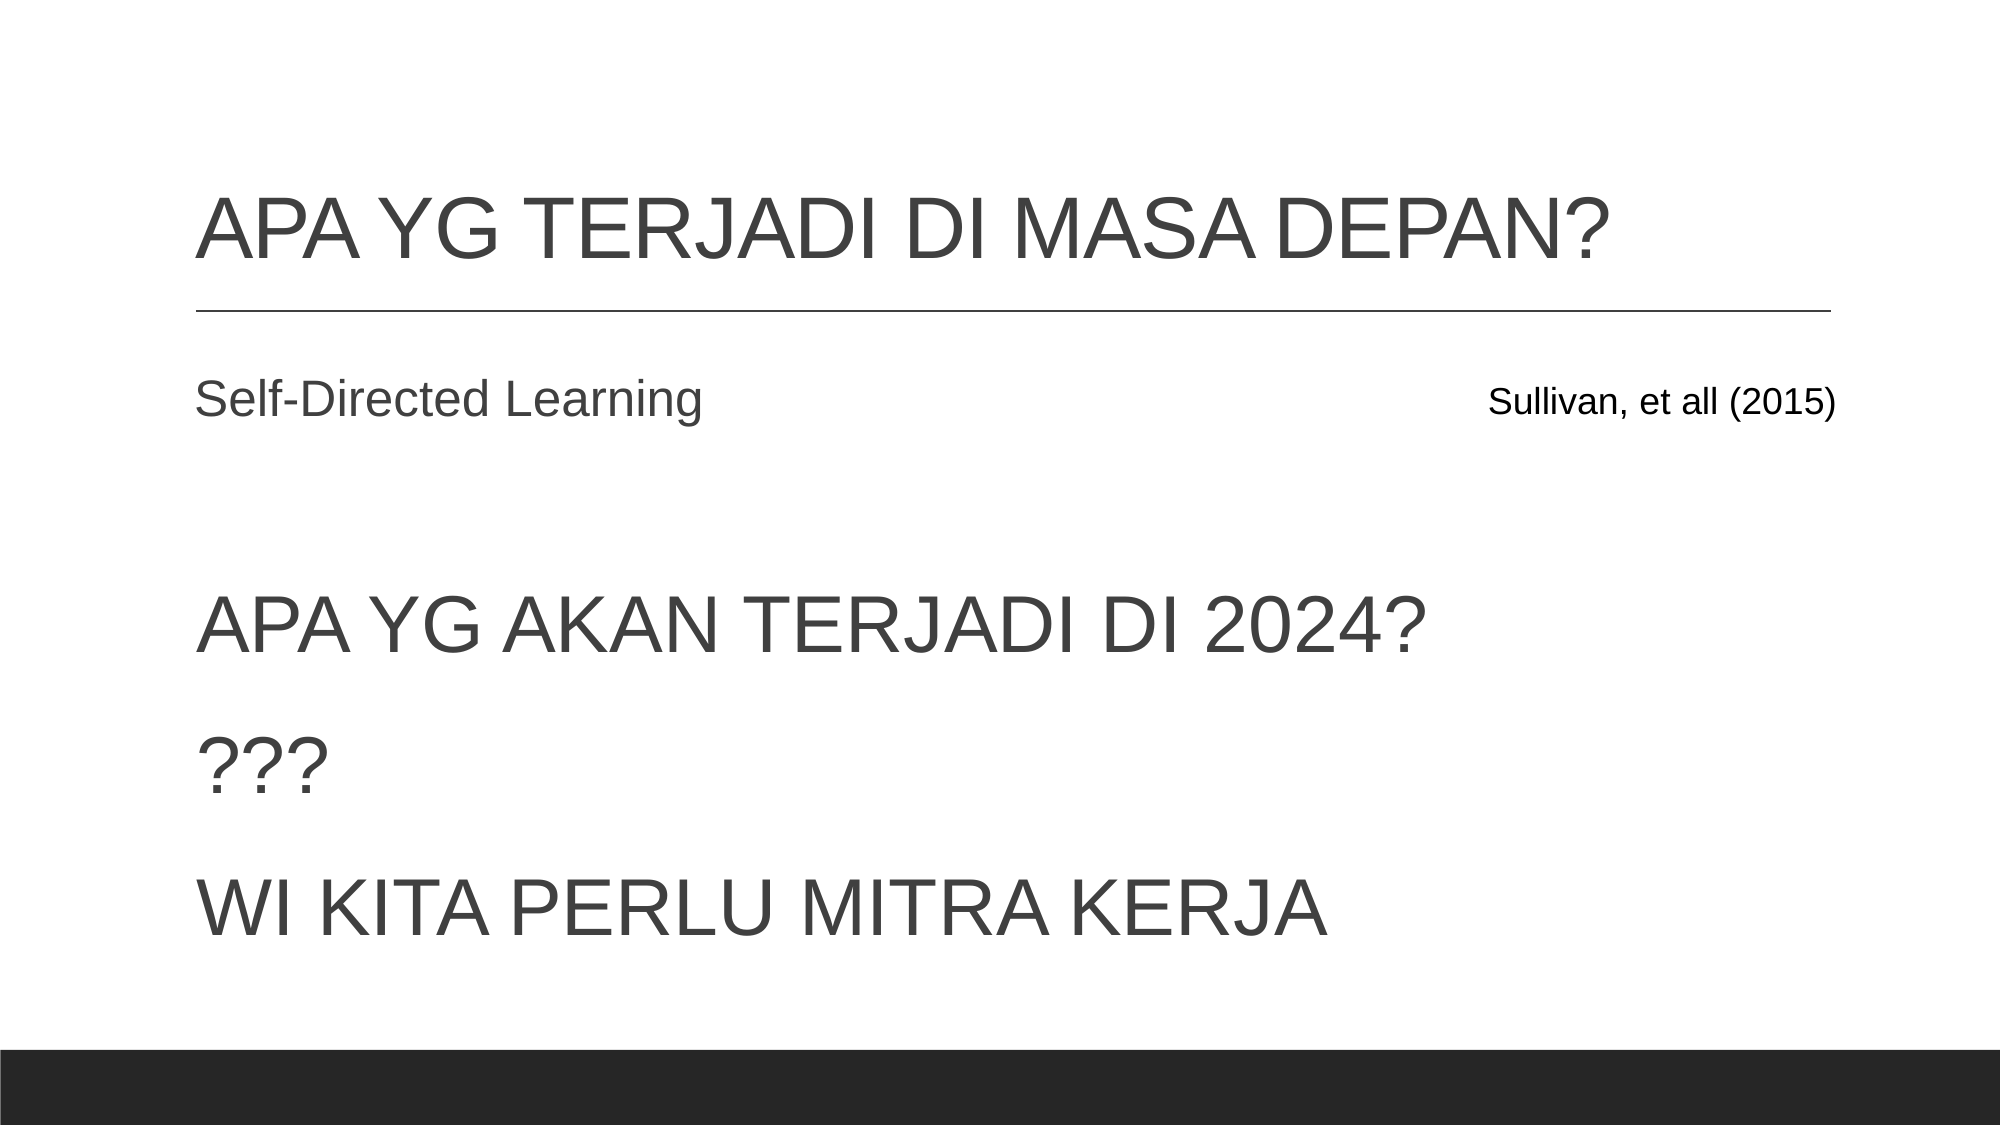

# APA YG TERJADI DI MASA DEPAN?
Self-Directed Learning

APA YG AKAN TERJADI DI 2024?
???
WI KITA PERLU MITRA KERJA
Sullivan, et all (2015)